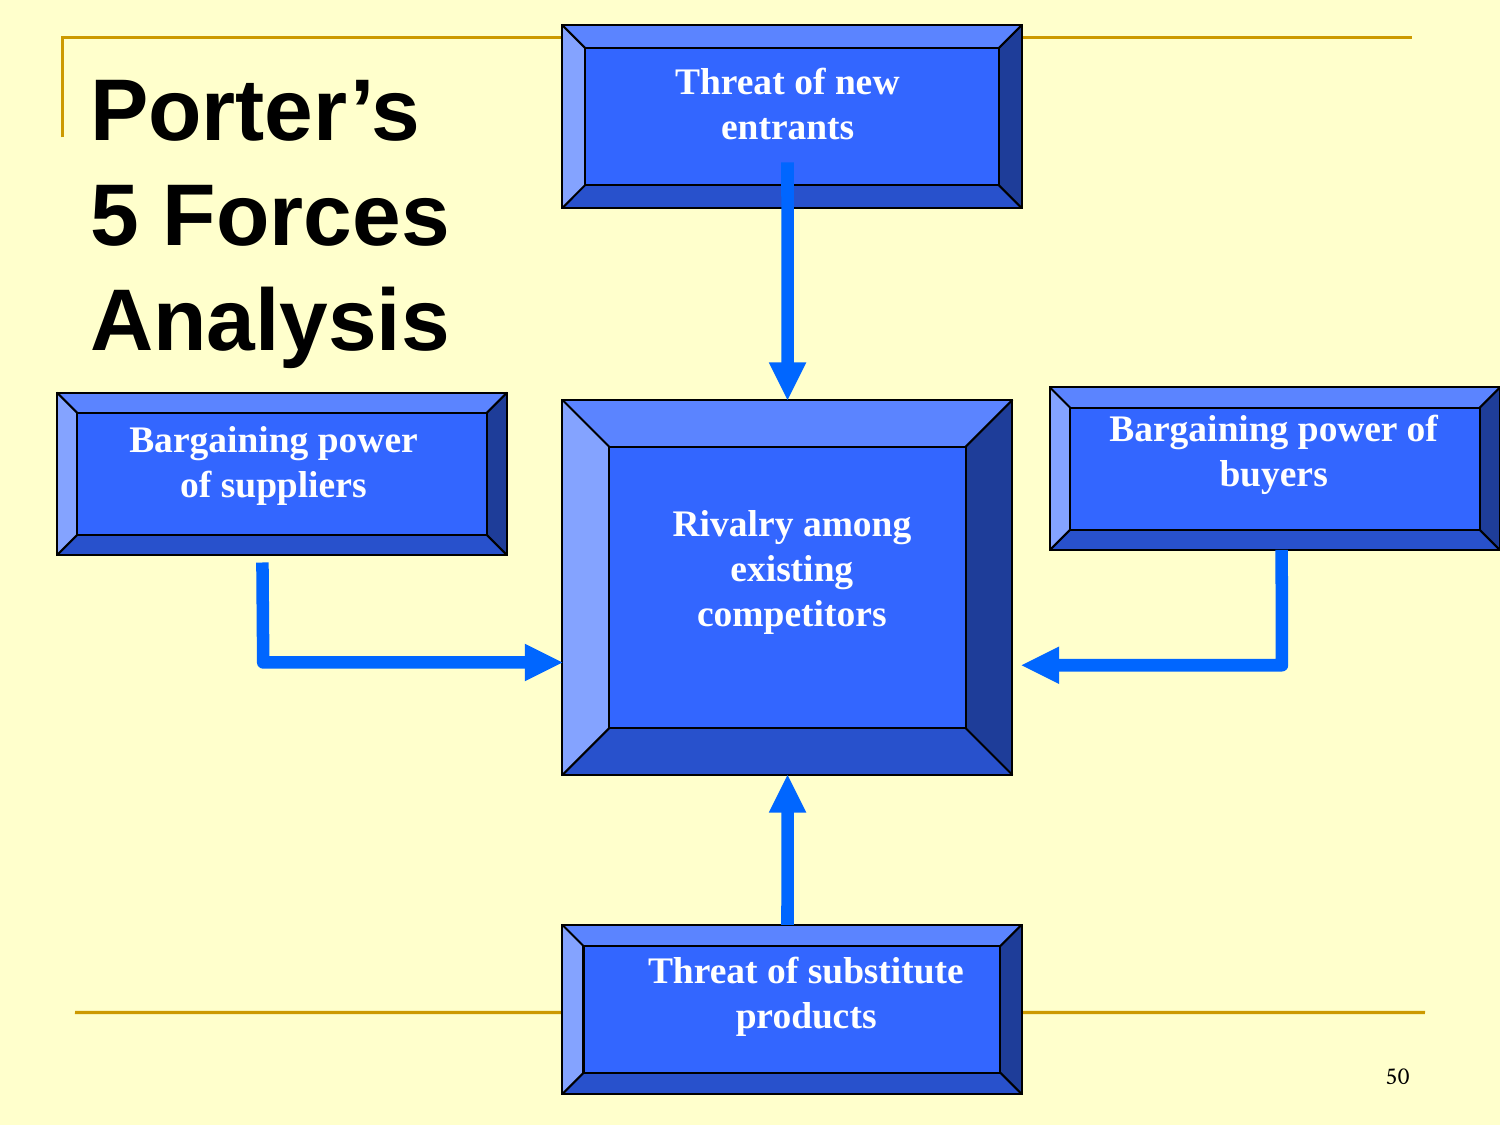

# Porter’s 5 Forces Analysis
Threat of new entrants

Bargaining power of buyers

Bargaining power of suppliers
Rivalry among existing competitors

Threat of substitute products
50
PJIIT